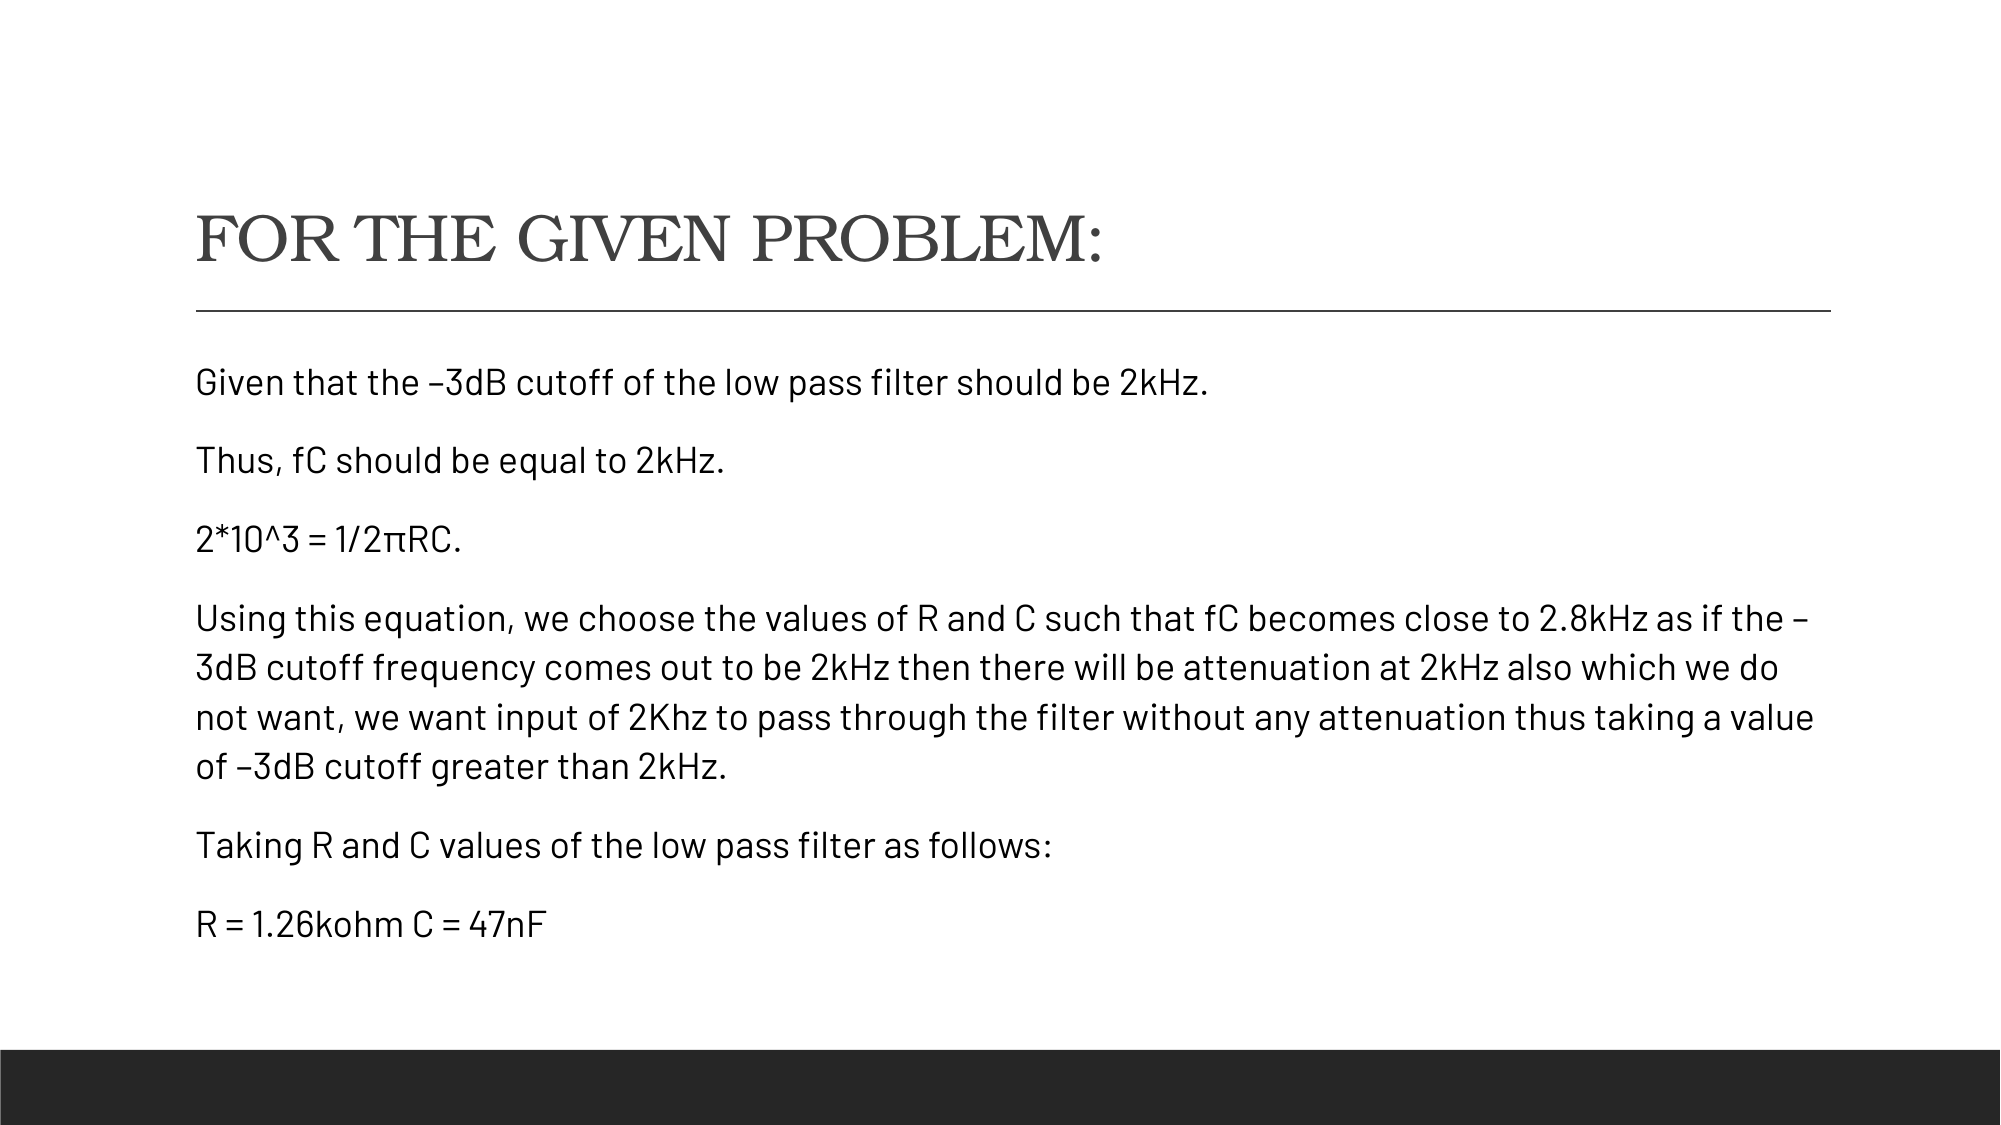

# FOR THE GIVEN PROBLEM:
Given that the –3dB cutoff of the low pass filter should be 2kHz.
Thus, fC should be equal to 2kHz.
2*10^3 = 1/2πRC.
Using this equation, we choose the values of R and C such that fC becomes close to 2.8kHz as if the –3dB cutoff frequency comes out to be 2kHz then there will be attenuation at 2kHz also which we do not want, we want input of 2Khz to pass through the filter without any attenuation thus taking a value of –3dB cutoff greater than 2kHz.
Taking R and C values of the low pass filter as follows:
R = 1.26kohm C = 47nF